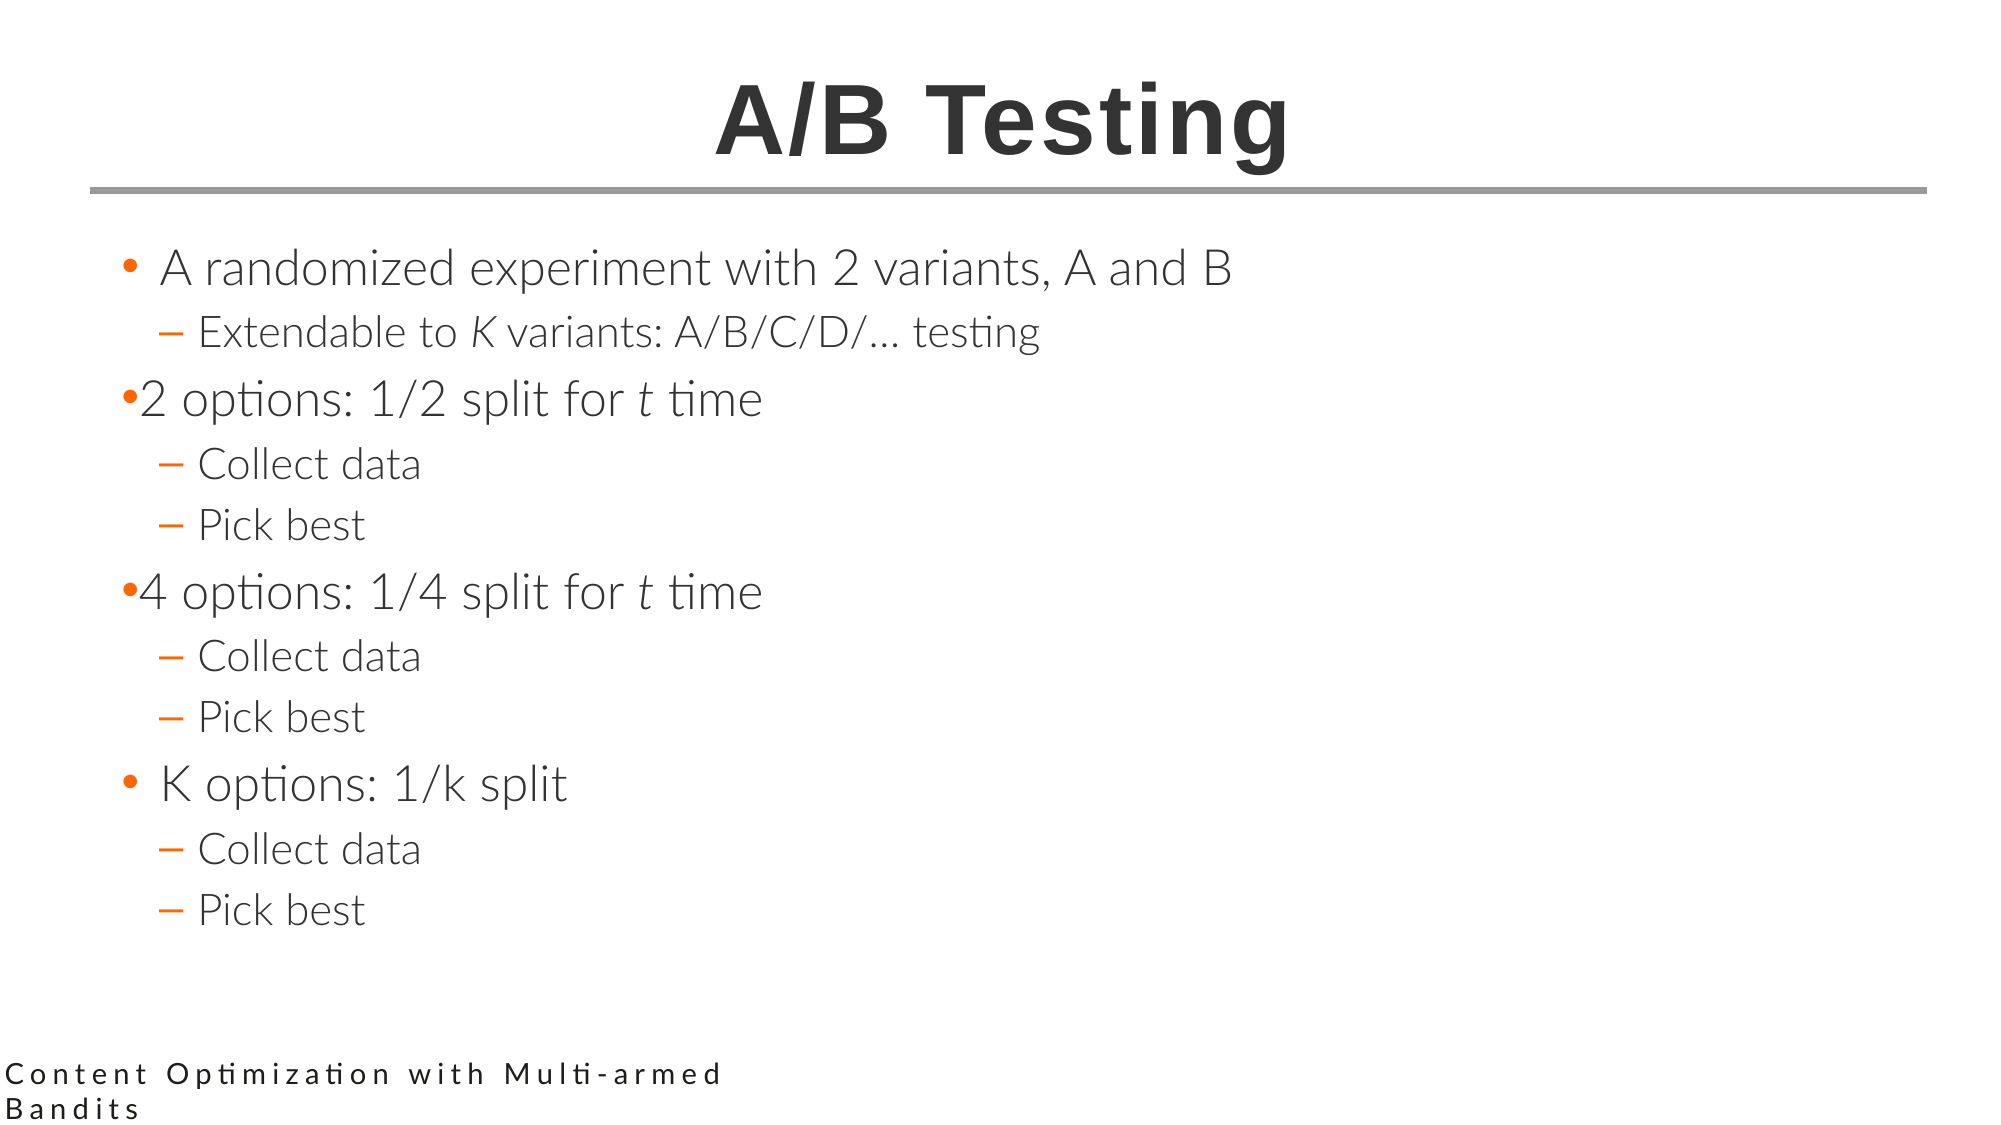

# A/B Testing
A randomized experiment with 2 variants, A and B
Extendable to K variants: A/B/C/D/… testing
2 options: 1/2 split for t time
Collect data
Pick best
4 options: 1/4 split for t time
Collect data
Pick best
K options: 1/k split
Collect data
Pick best